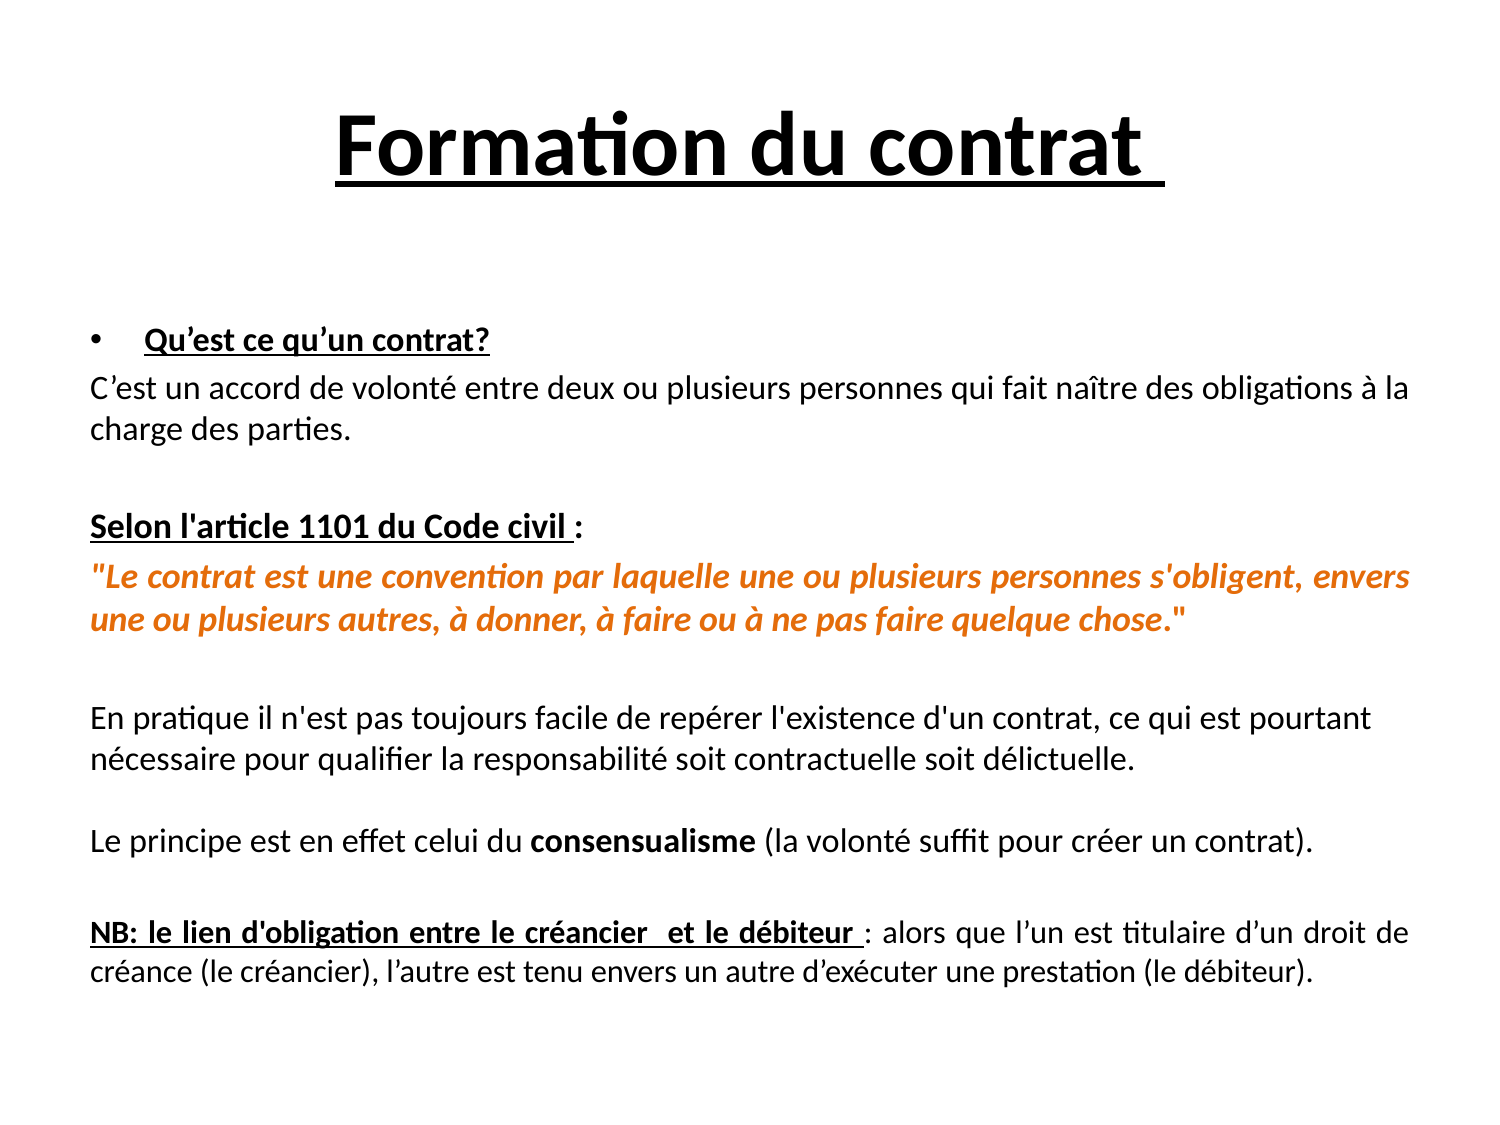

# Formation du contrat

Qu’est ce qu’un contrat?
C’est un accord de volonté entre deux ou plusieurs personnes qui fait naître des obligations à la charge des parties.

Selon l'article 1101 du Code civil :
"Le contrat est une convention par laquelle une ou plusieurs personnes s'obligent, envers une ou plusieurs autres, à donner, à faire ou à ne pas faire quelque chose."

En pratique il n'est pas toujours facile de repérer l'existence d'un contrat, ce qui est pourtant nécessaire pour qualifier la responsabilité soit contractuelle soit délictuelle.
Le principe est en effet celui du consensualisme (la volonté suffit pour créer un contrat).

NB: le lien d'obligation entre le créancier  et le débiteur : alors que l’un est titulaire d’un droit de créance (le créancier), l’autre est tenu envers un autre d’exécuter une prestation (le débiteur).